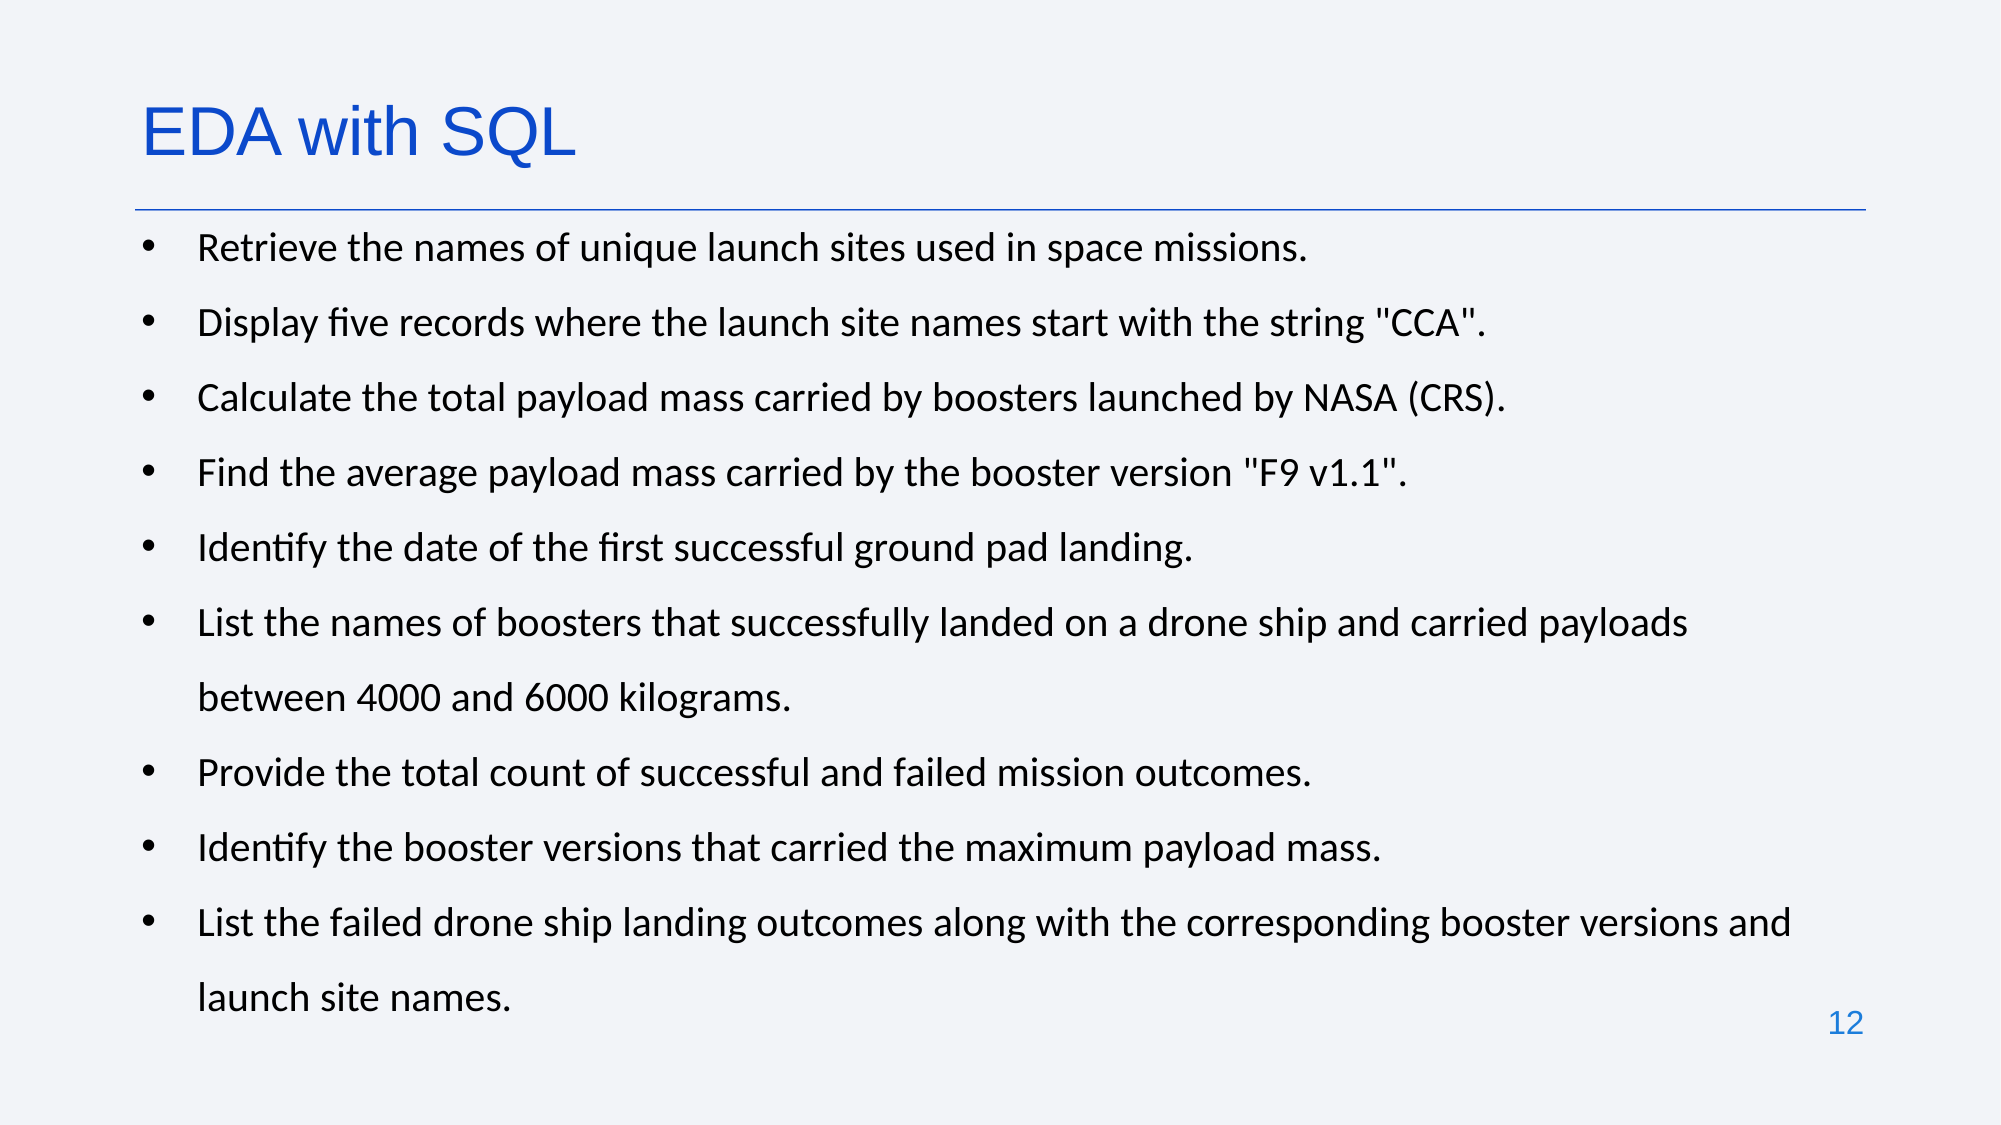

EDA with SQL
Retrieve the names of unique launch sites used in space missions.
Display five records where the launch site names start with the string "CCA".
Calculate the total payload mass carried by boosters launched by NASA (CRS).
Find the average payload mass carried by the booster version "F9 v1.1".
Identify the date of the first successful ground pad landing.
List the names of boosters that successfully landed on a drone ship and carried payloads between 4000 and 6000 kilograms.
Provide the total count of successful and failed mission outcomes.
Identify the booster versions that carried the maximum payload mass.
List the failed drone ship landing outcomes along with the corresponding booster versions and launch site names.
12